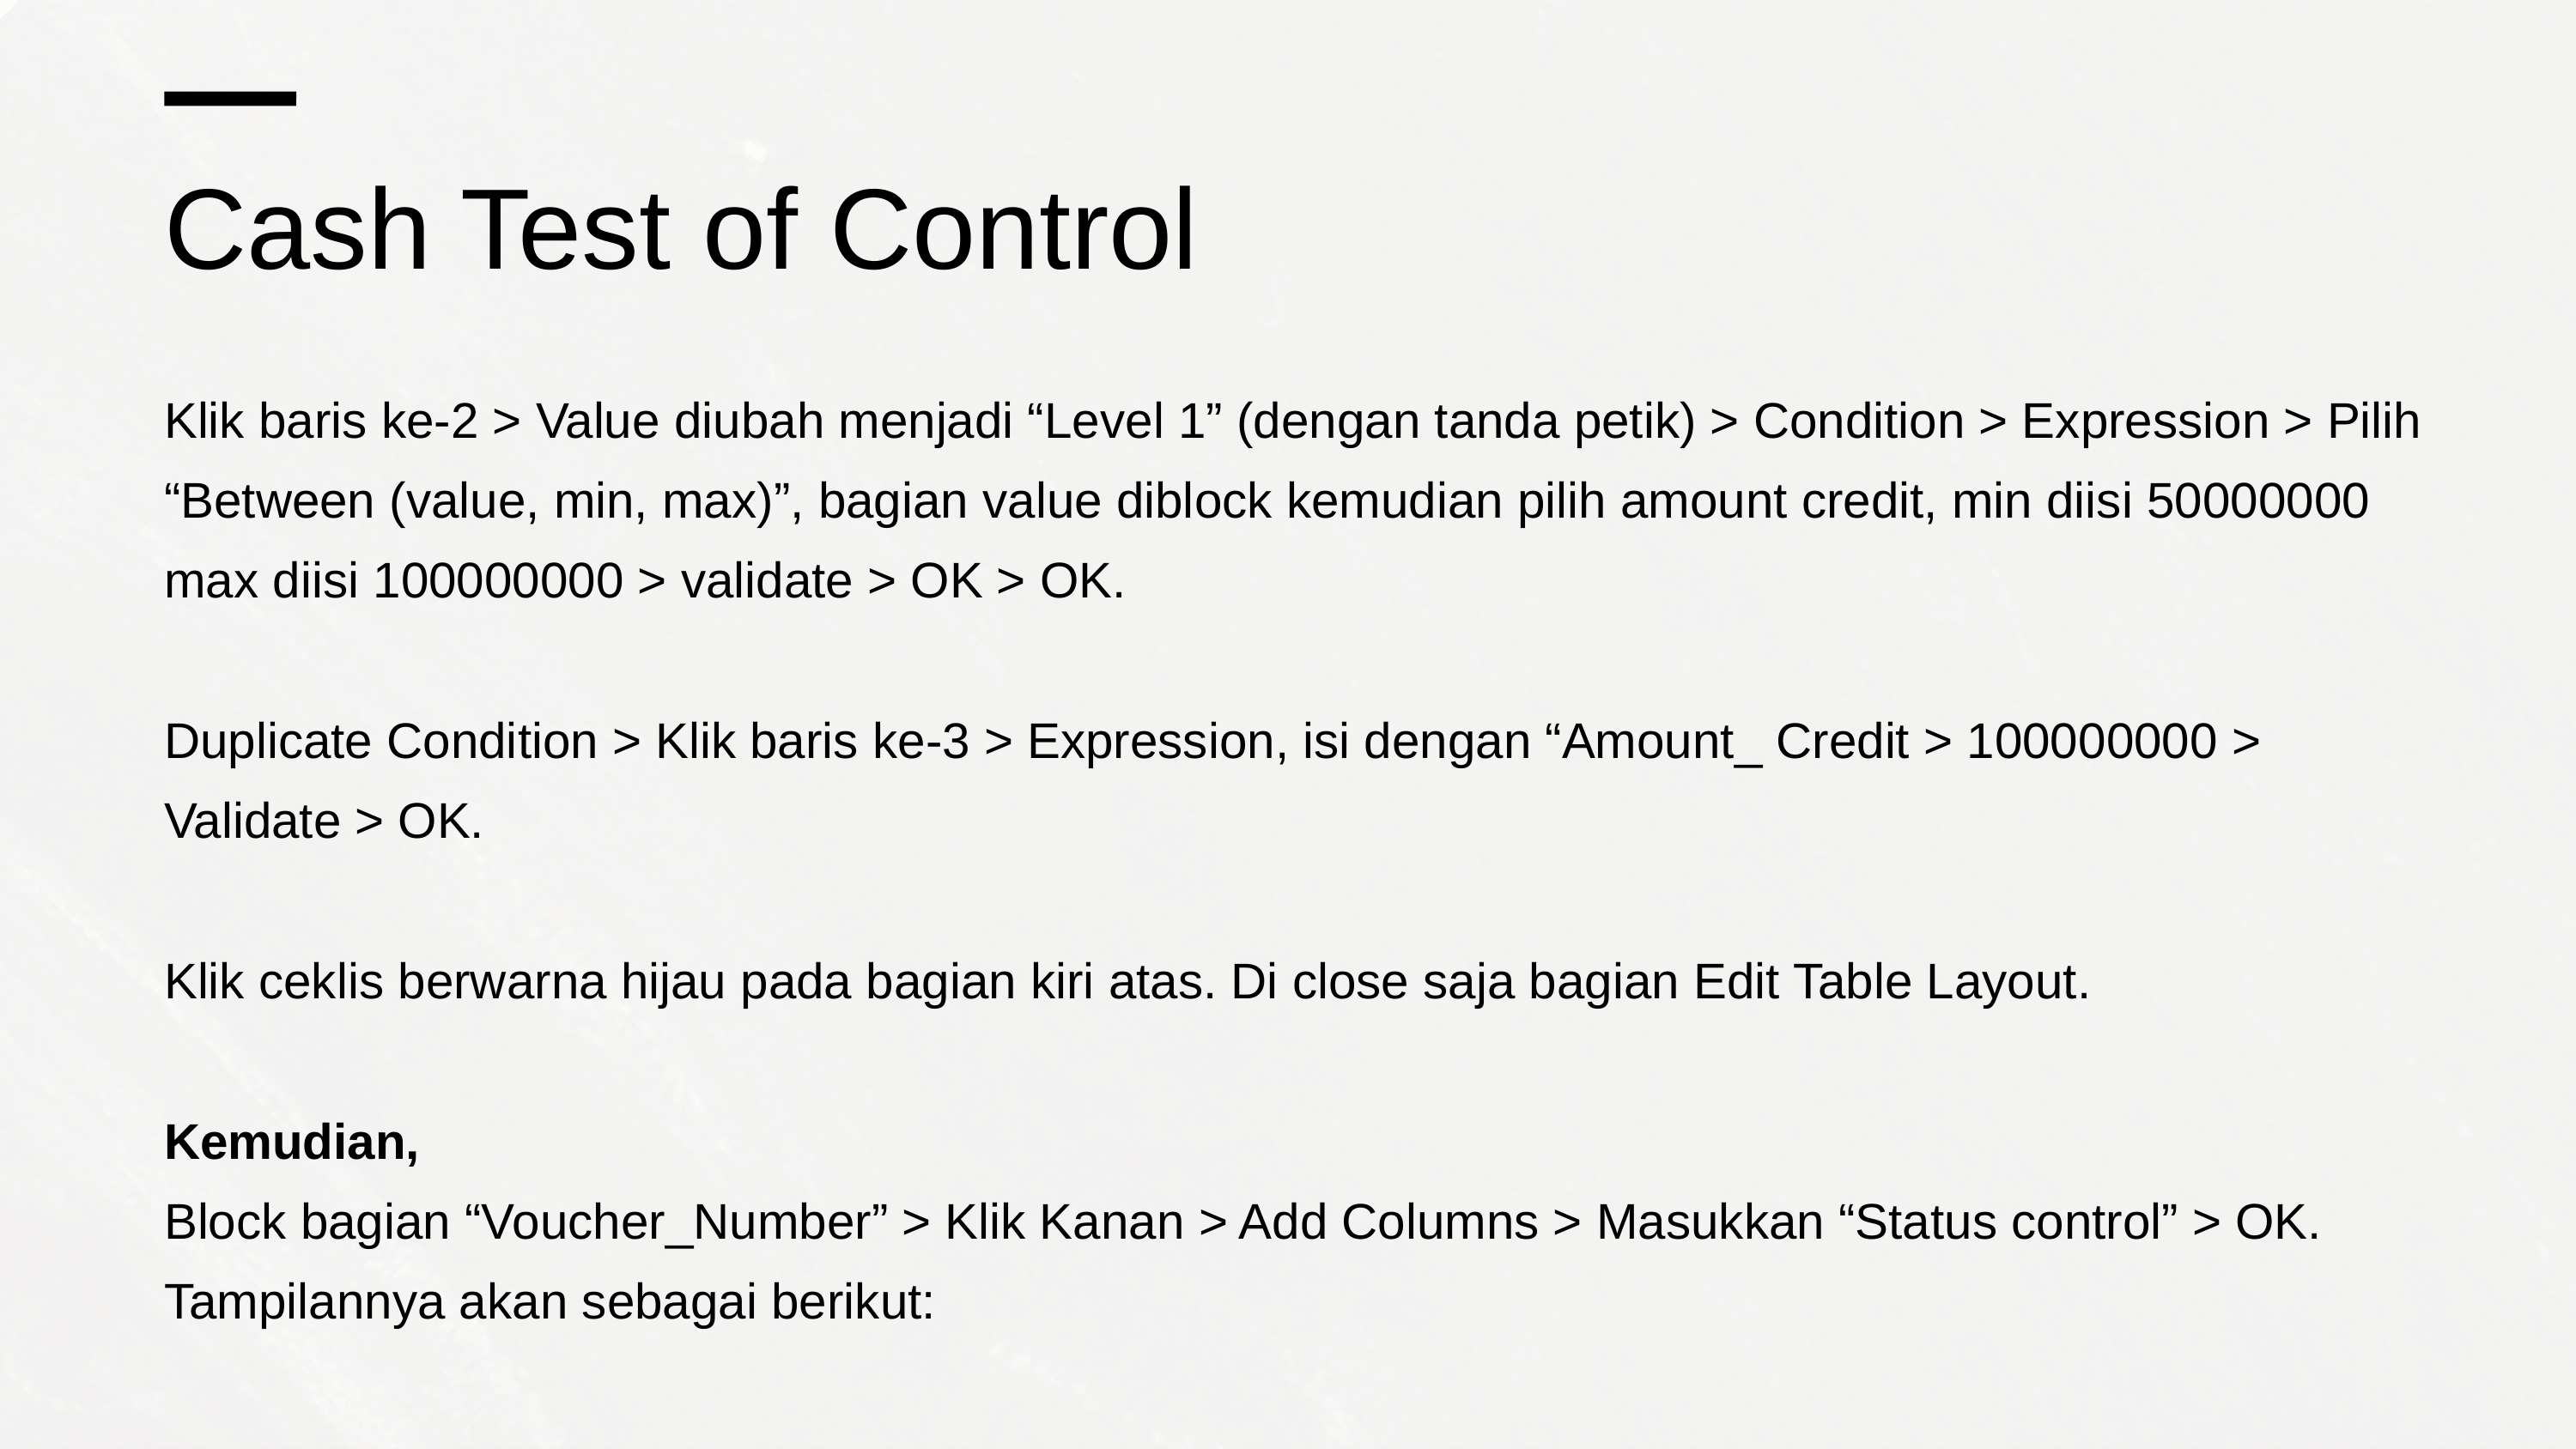

Cash Test of Control
Klik baris ke-2 > Value diubah menjadi “Level 1” (dengan tanda petik) > Condition > Expression > Pilih “Between (value, min, max)”, bagian value diblock kemudian pilih amount credit, min diisi 50000000 max diisi 100000000 > validate > OK > OK.

Duplicate Condition > Klik baris ke-3 > Expression, isi dengan “Amount_ Credit > 100000000 > Validate > OK.

Klik ceklis berwarna hijau pada bagian kiri atas. Di close saja bagian Edit Table Layout.

Kemudian,
Block bagian “Voucher_Number” > Klik Kanan > Add Columns > Masukkan “Status control” > OK. Tampilannya akan sebagai berikut: